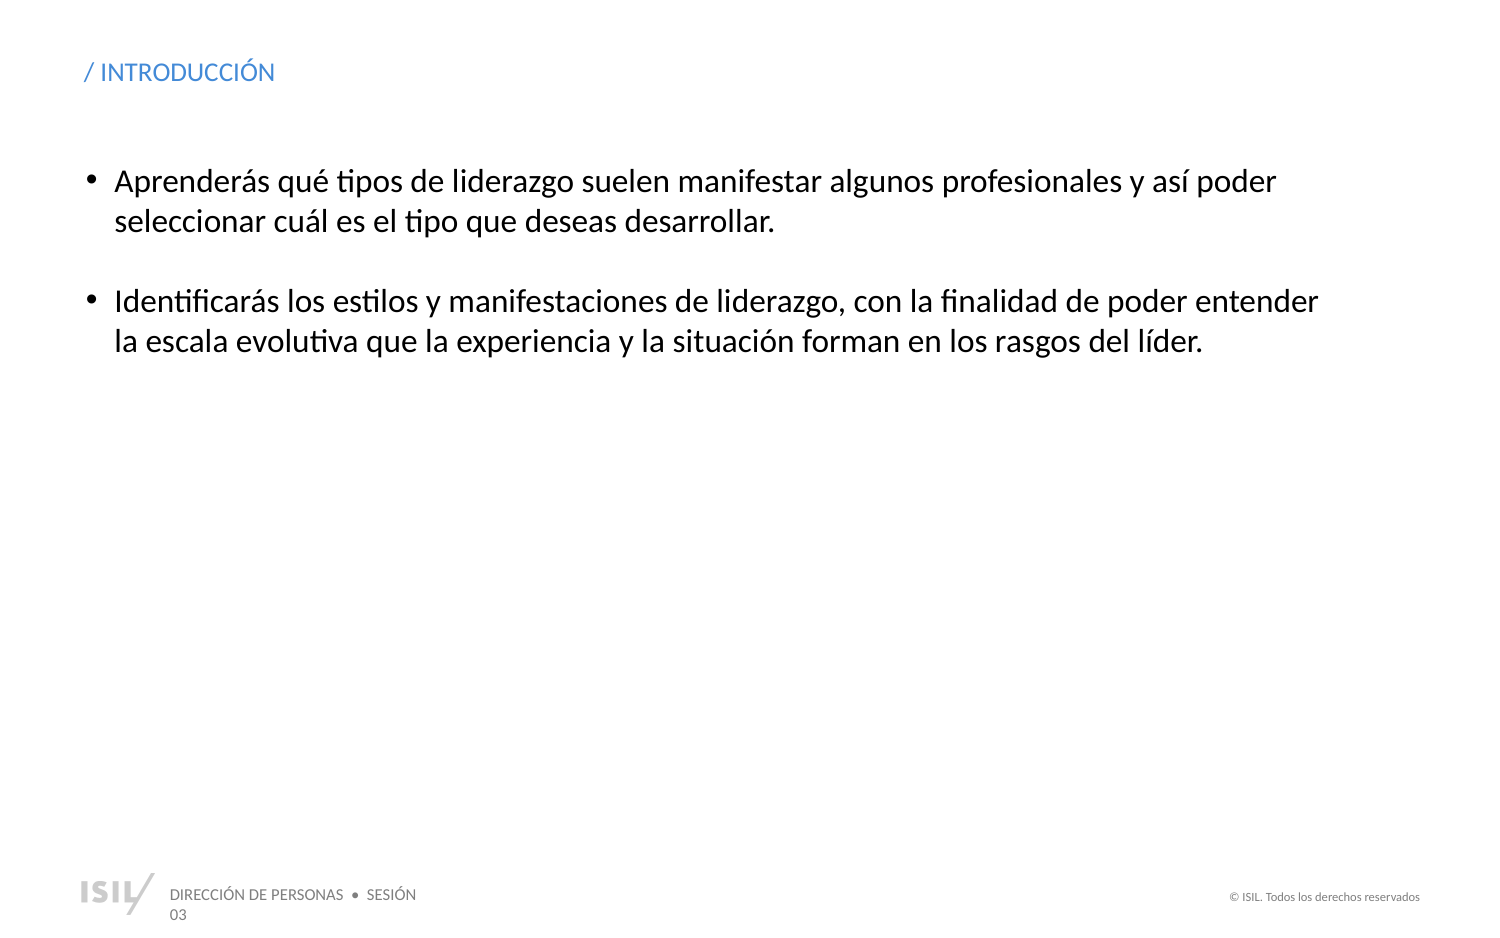

/ INTRODUCCIÓN
Aprenderás qué tipos de liderazgo suelen manifestar algunos profesionales y así poder seleccionar cuál es el tipo que deseas desarrollar.
Identificarás los estilos y manifestaciones de liderazgo, con la finalidad de poder entender la escala evolutiva que la experiencia y la situación forman en los rasgos del líder.